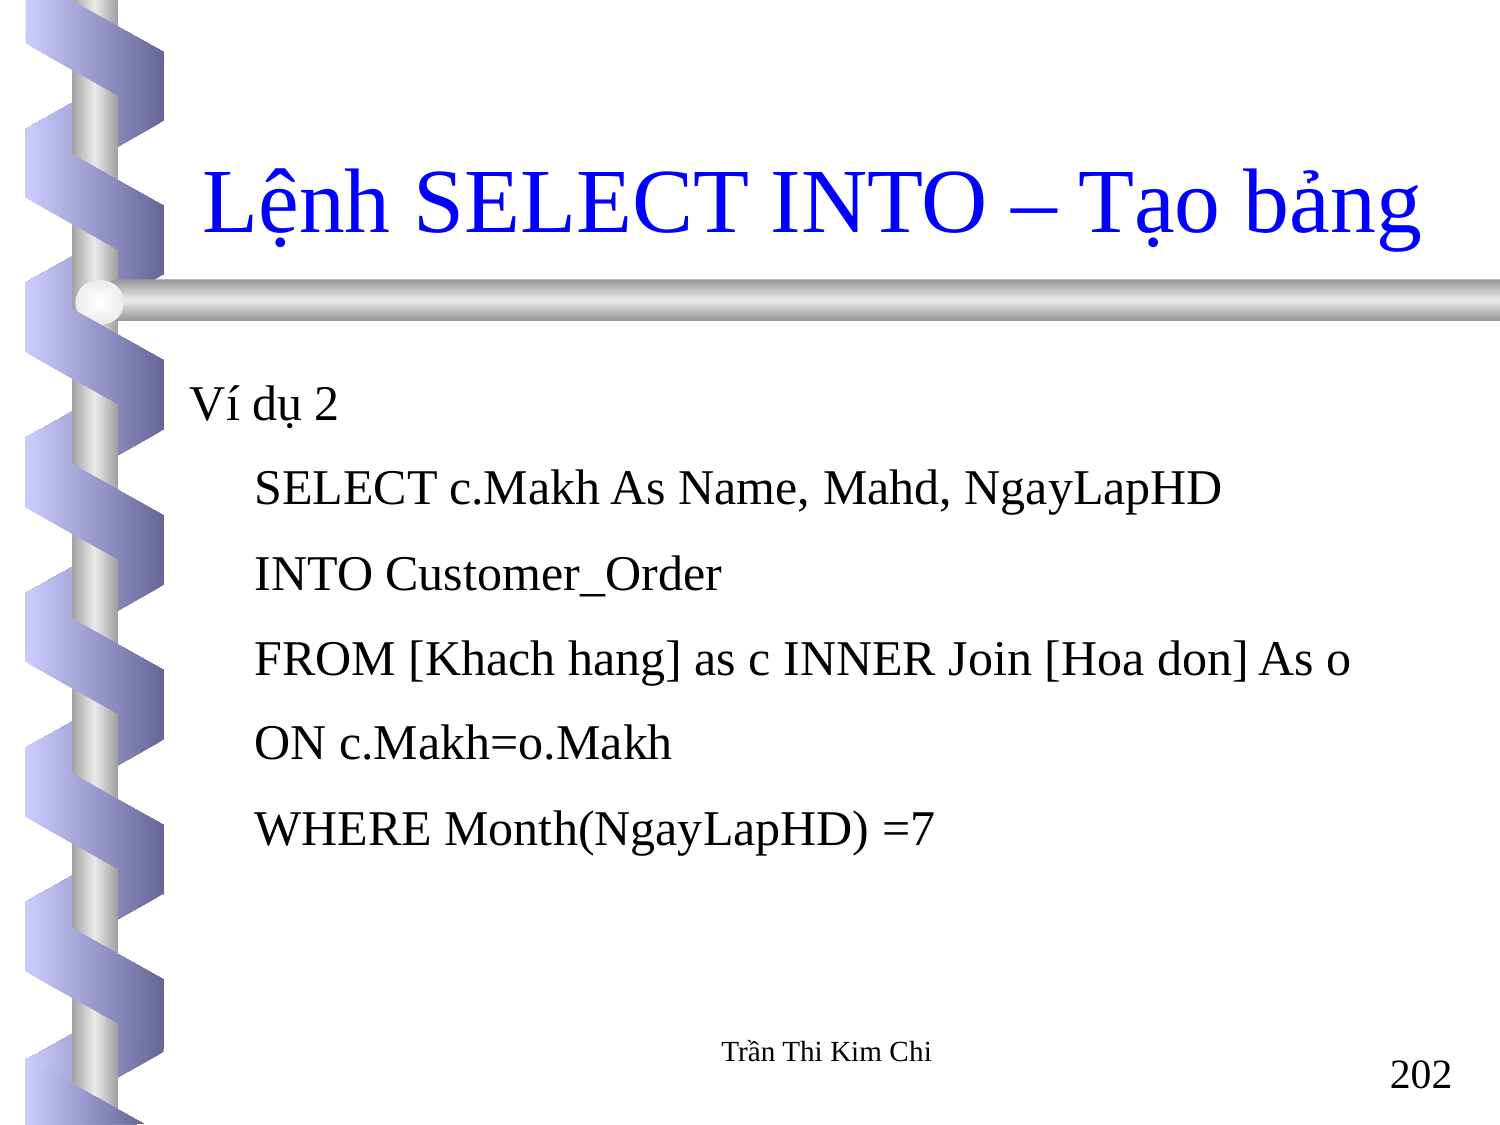

# Lệnh SELECT INTO – Tạo bảng
Ví dụ 2
	SELECT c.Makh As Name, Mahd, NgayLapHD
	INTO Customer_Order
	FROM [Khach hang] as c INNER Join [Hoa don] As o
	ON c.Makh=o.Makh
	WHERE Month(NgayLapHD) =7
Trần Thi Kim Chi